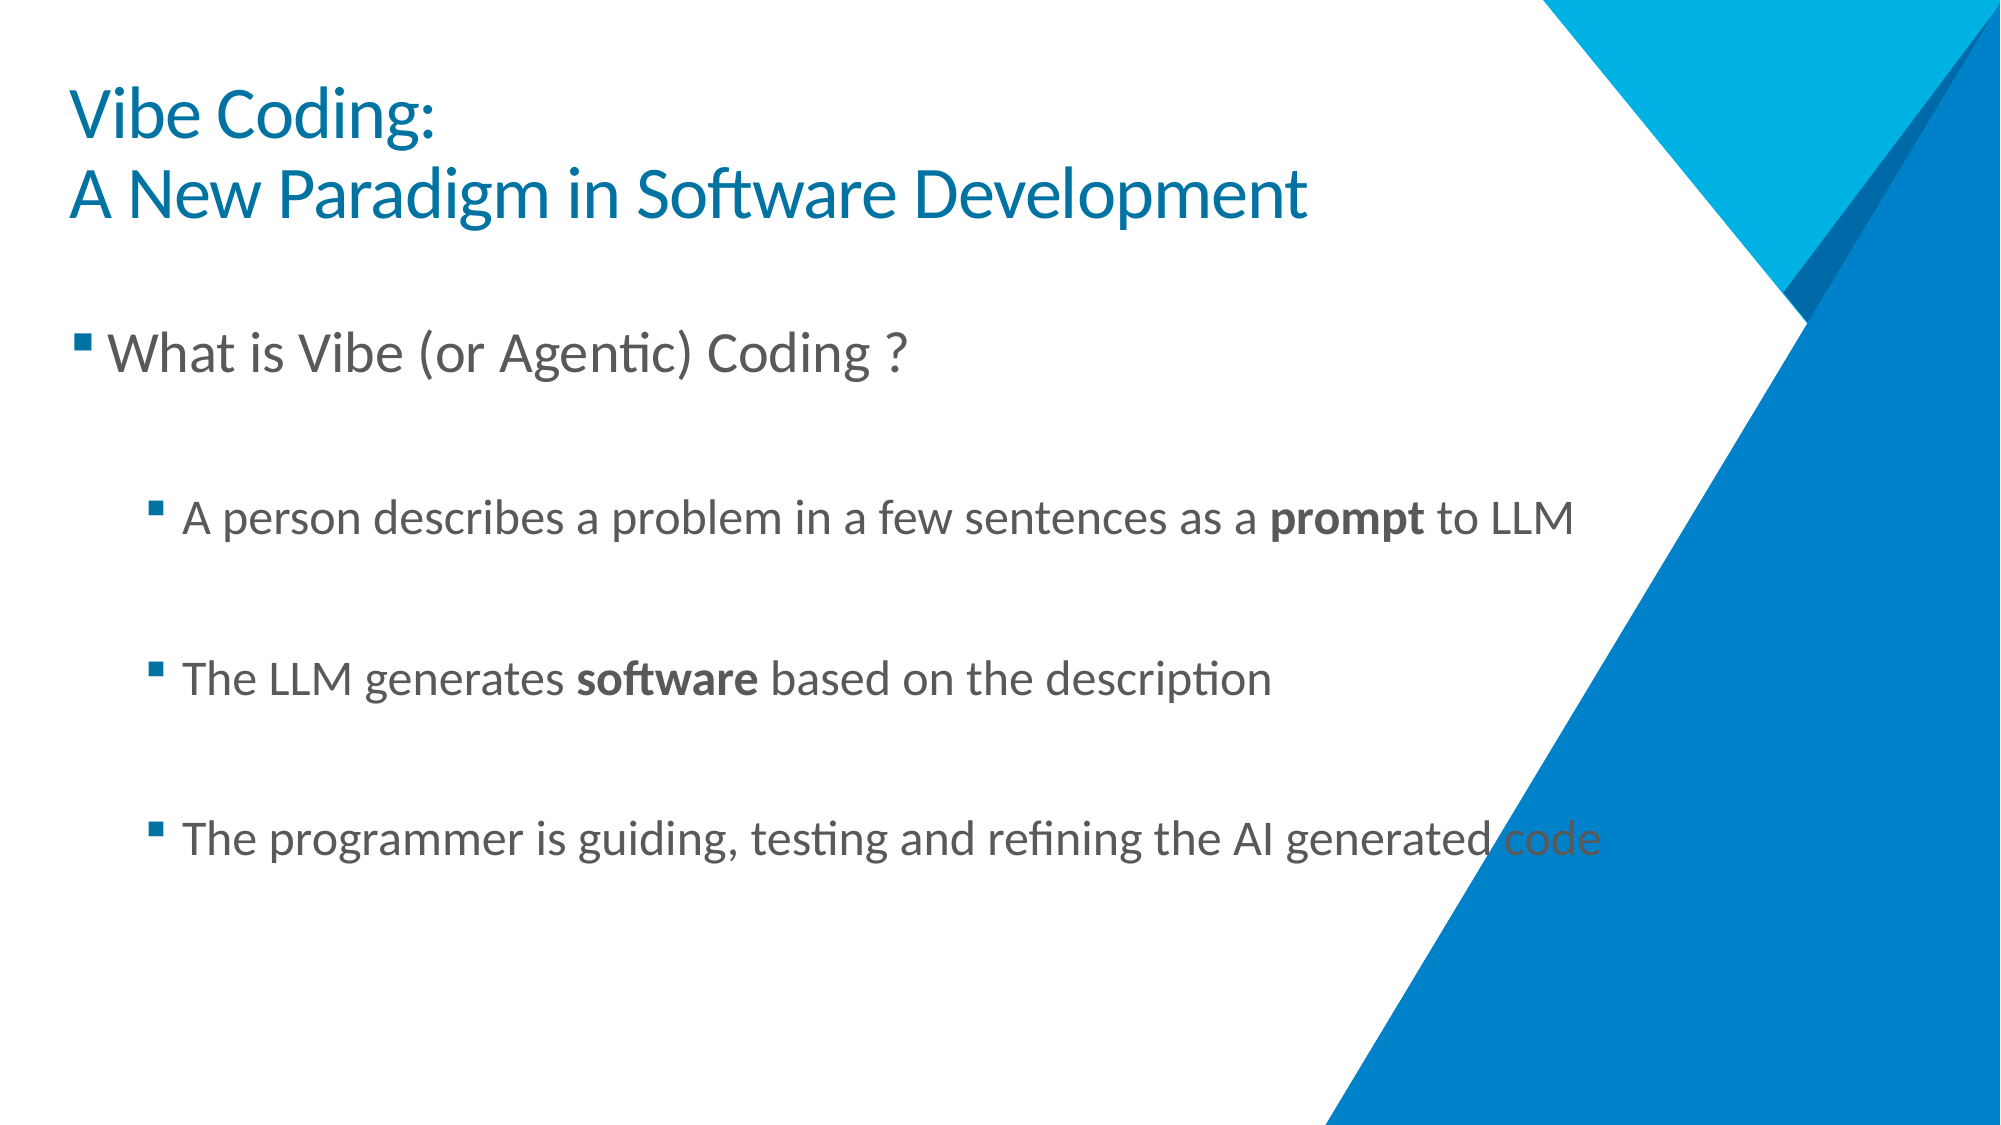

# Vibe Coding: A New Paradigm in Software Development
What is Vibe (or Agentic) Coding ?
A person describes a problem in a few sentences as a prompt to LLM
The LLM generates software based on the description
The programmer is guiding, testing and refining the AI generated code